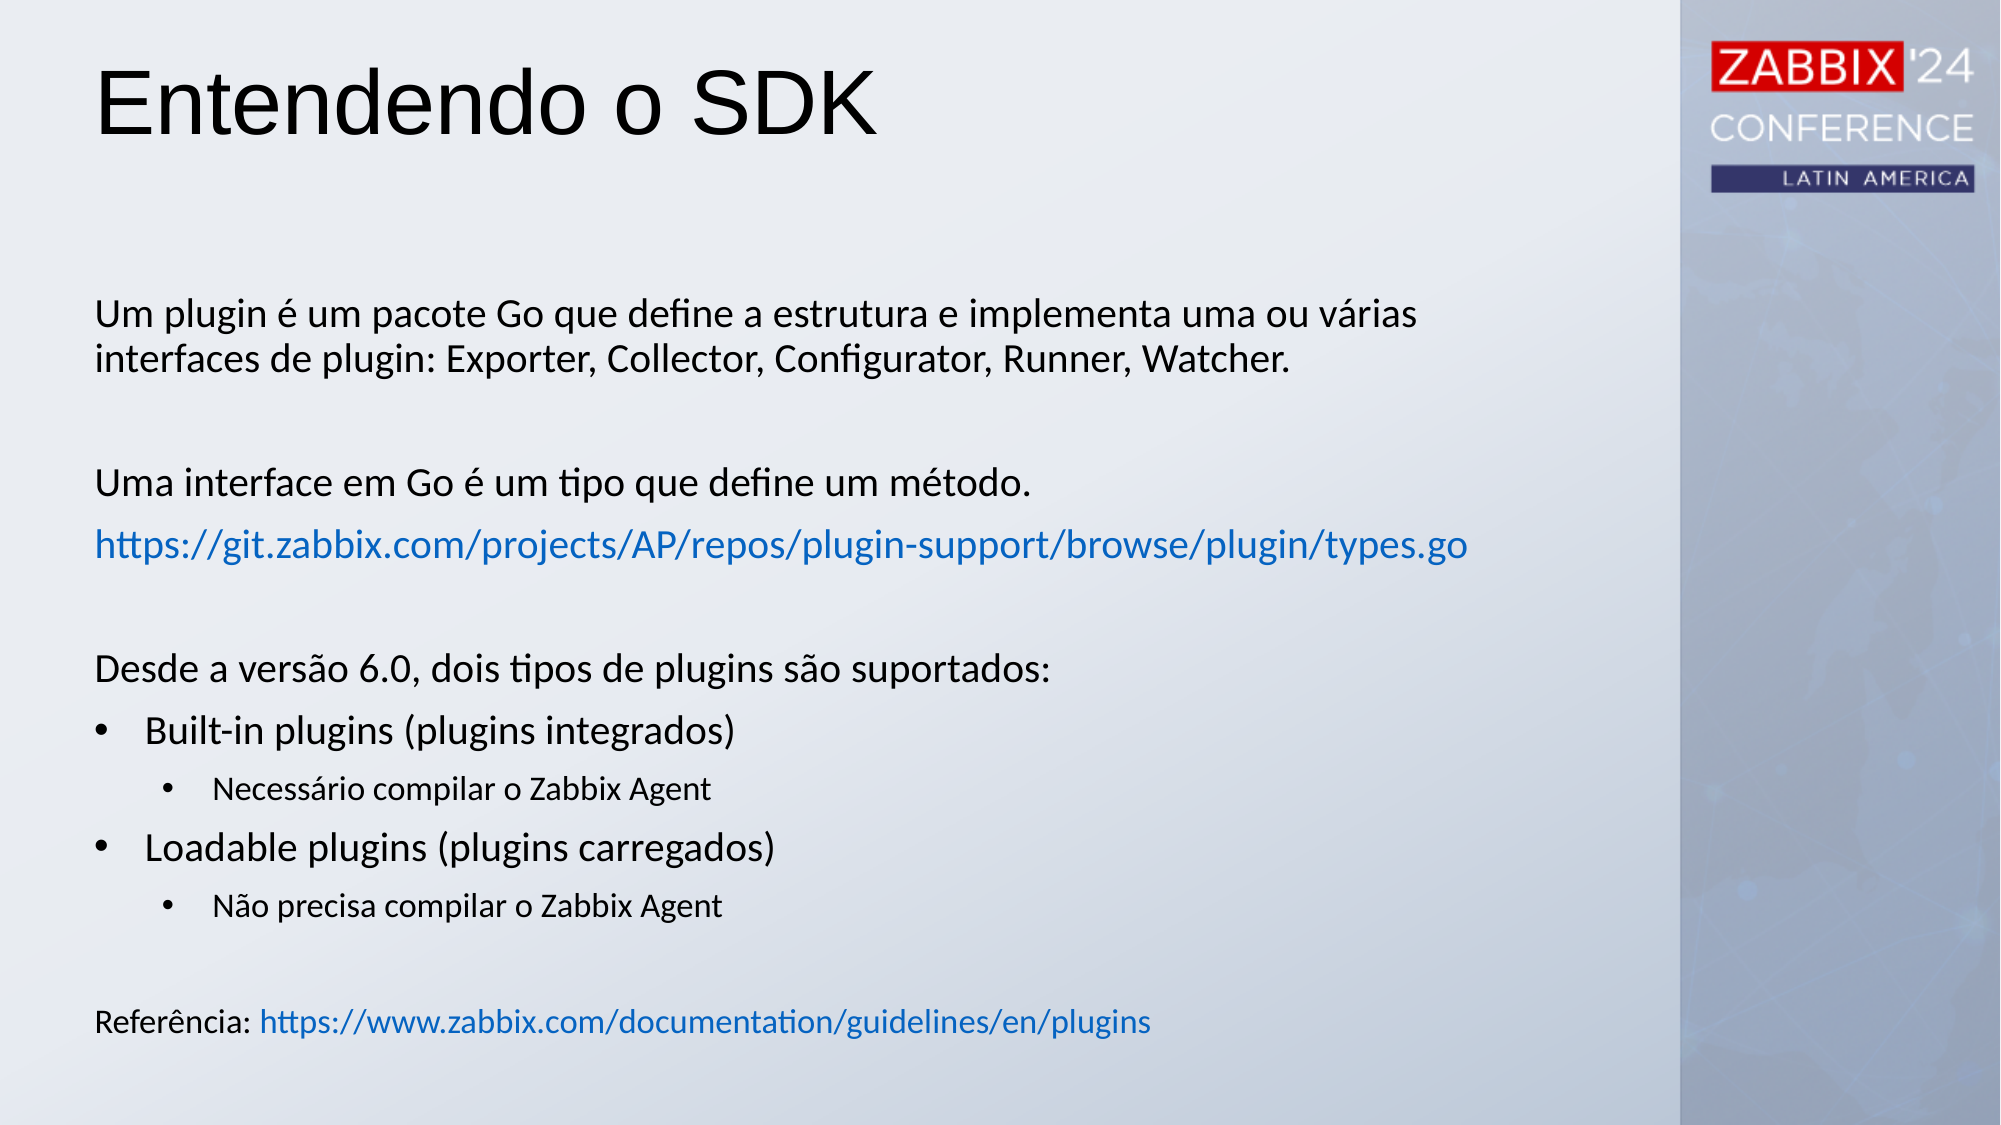

Entendendo o SDK
Um plugin é um pacote Go que define a estrutura e implementa uma ou várias interfaces de plugin: Exporter, Collector, Configurator, Runner, Watcher.

Uma interface em Go é um tipo que define um método.
https://git.zabbix.com/projects/AP/repos/plugin-support/browse/plugin/types.go

Desde a versão 6.0, dois tipos de plugins são suportados:
Built-in plugins (plugins integrados)
Necessário compilar o Zabbix Agent
Loadable plugins (plugins carregados)
Não precisa compilar o Zabbix Agent

Referência: https://www.zabbix.com/documentation/guidelines/en/plugins